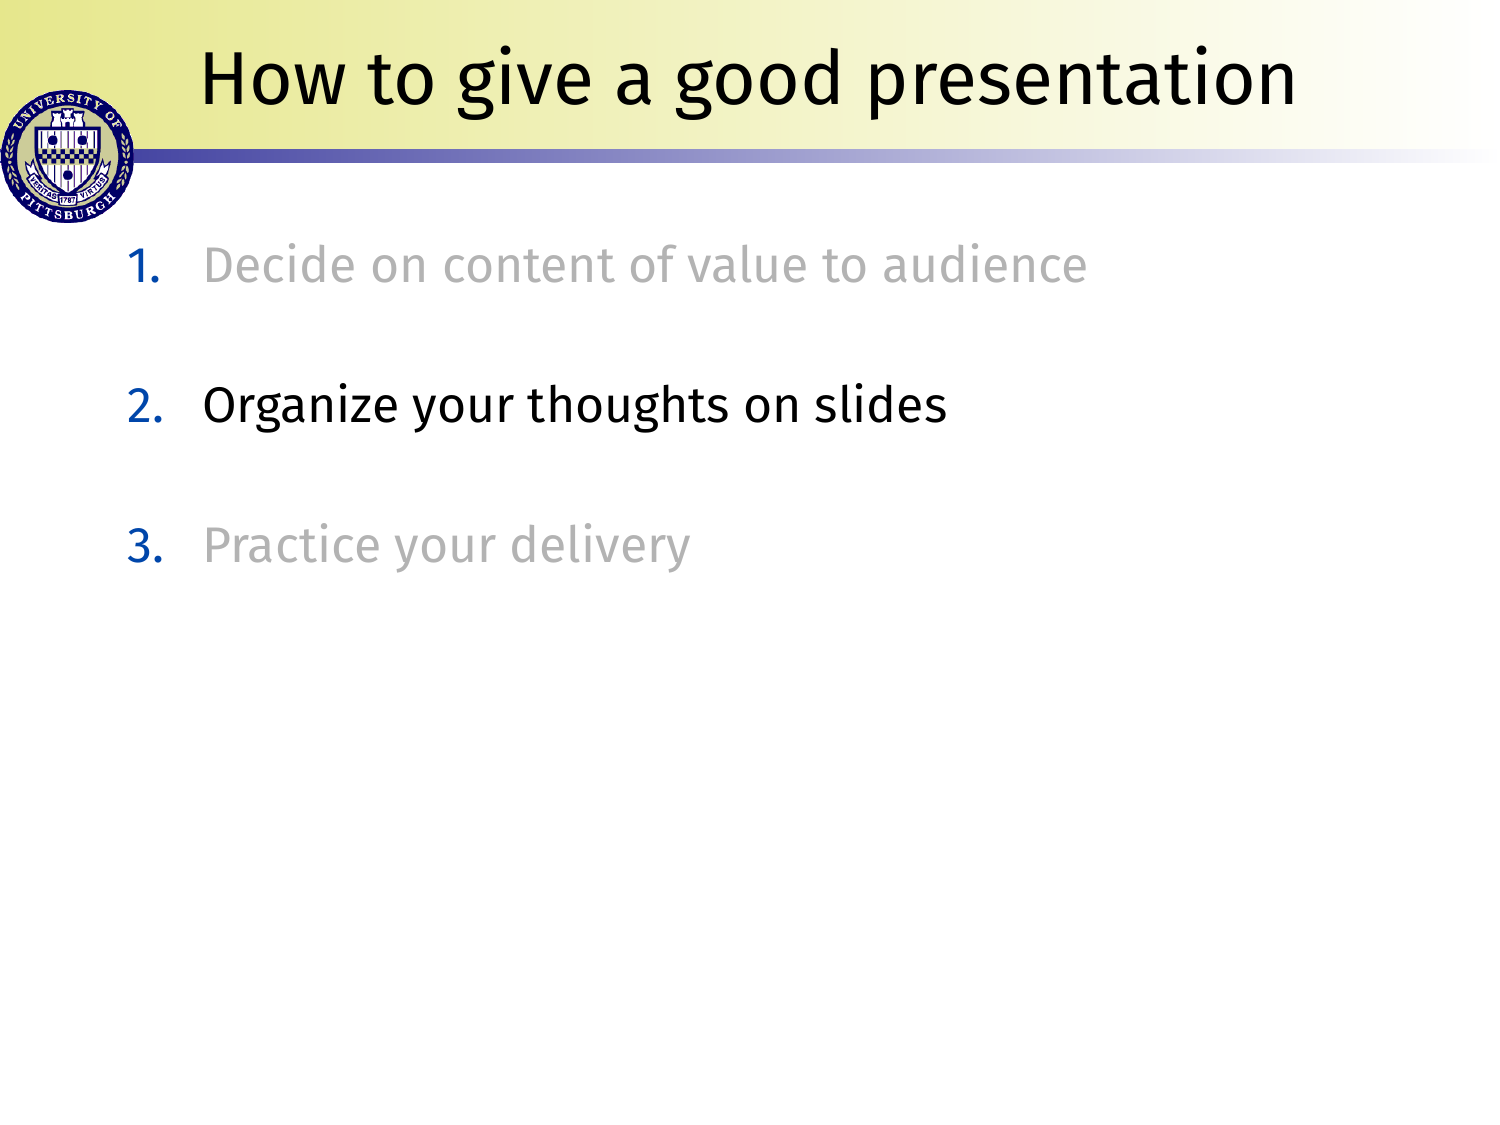

# How to give a good presentation
Decide on content of value to audience

Organize your thoughts on slides

Practice your delivery